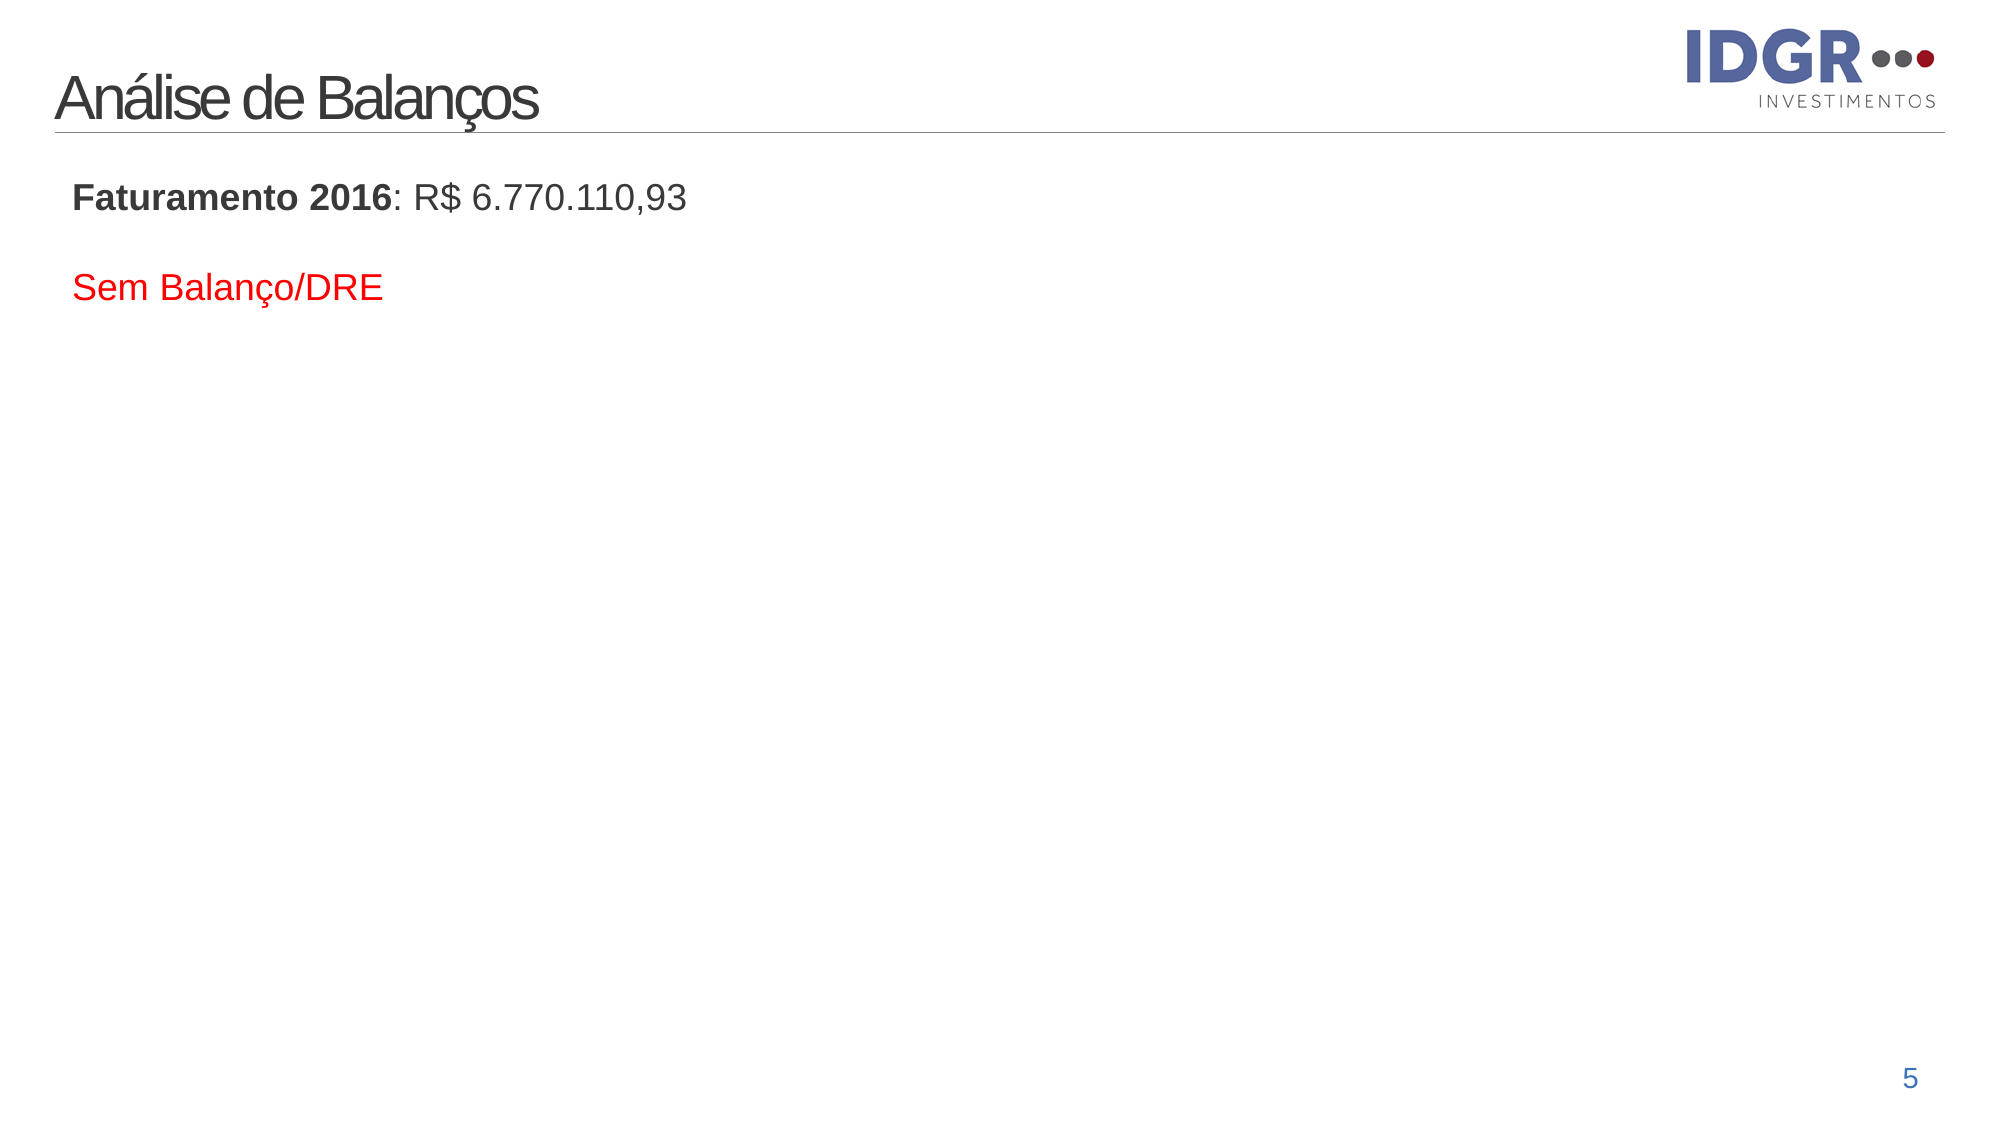

# Análise de Balanços

Faturamento 2016: R$ 6.770.110,93

Sem Balanço/DRE